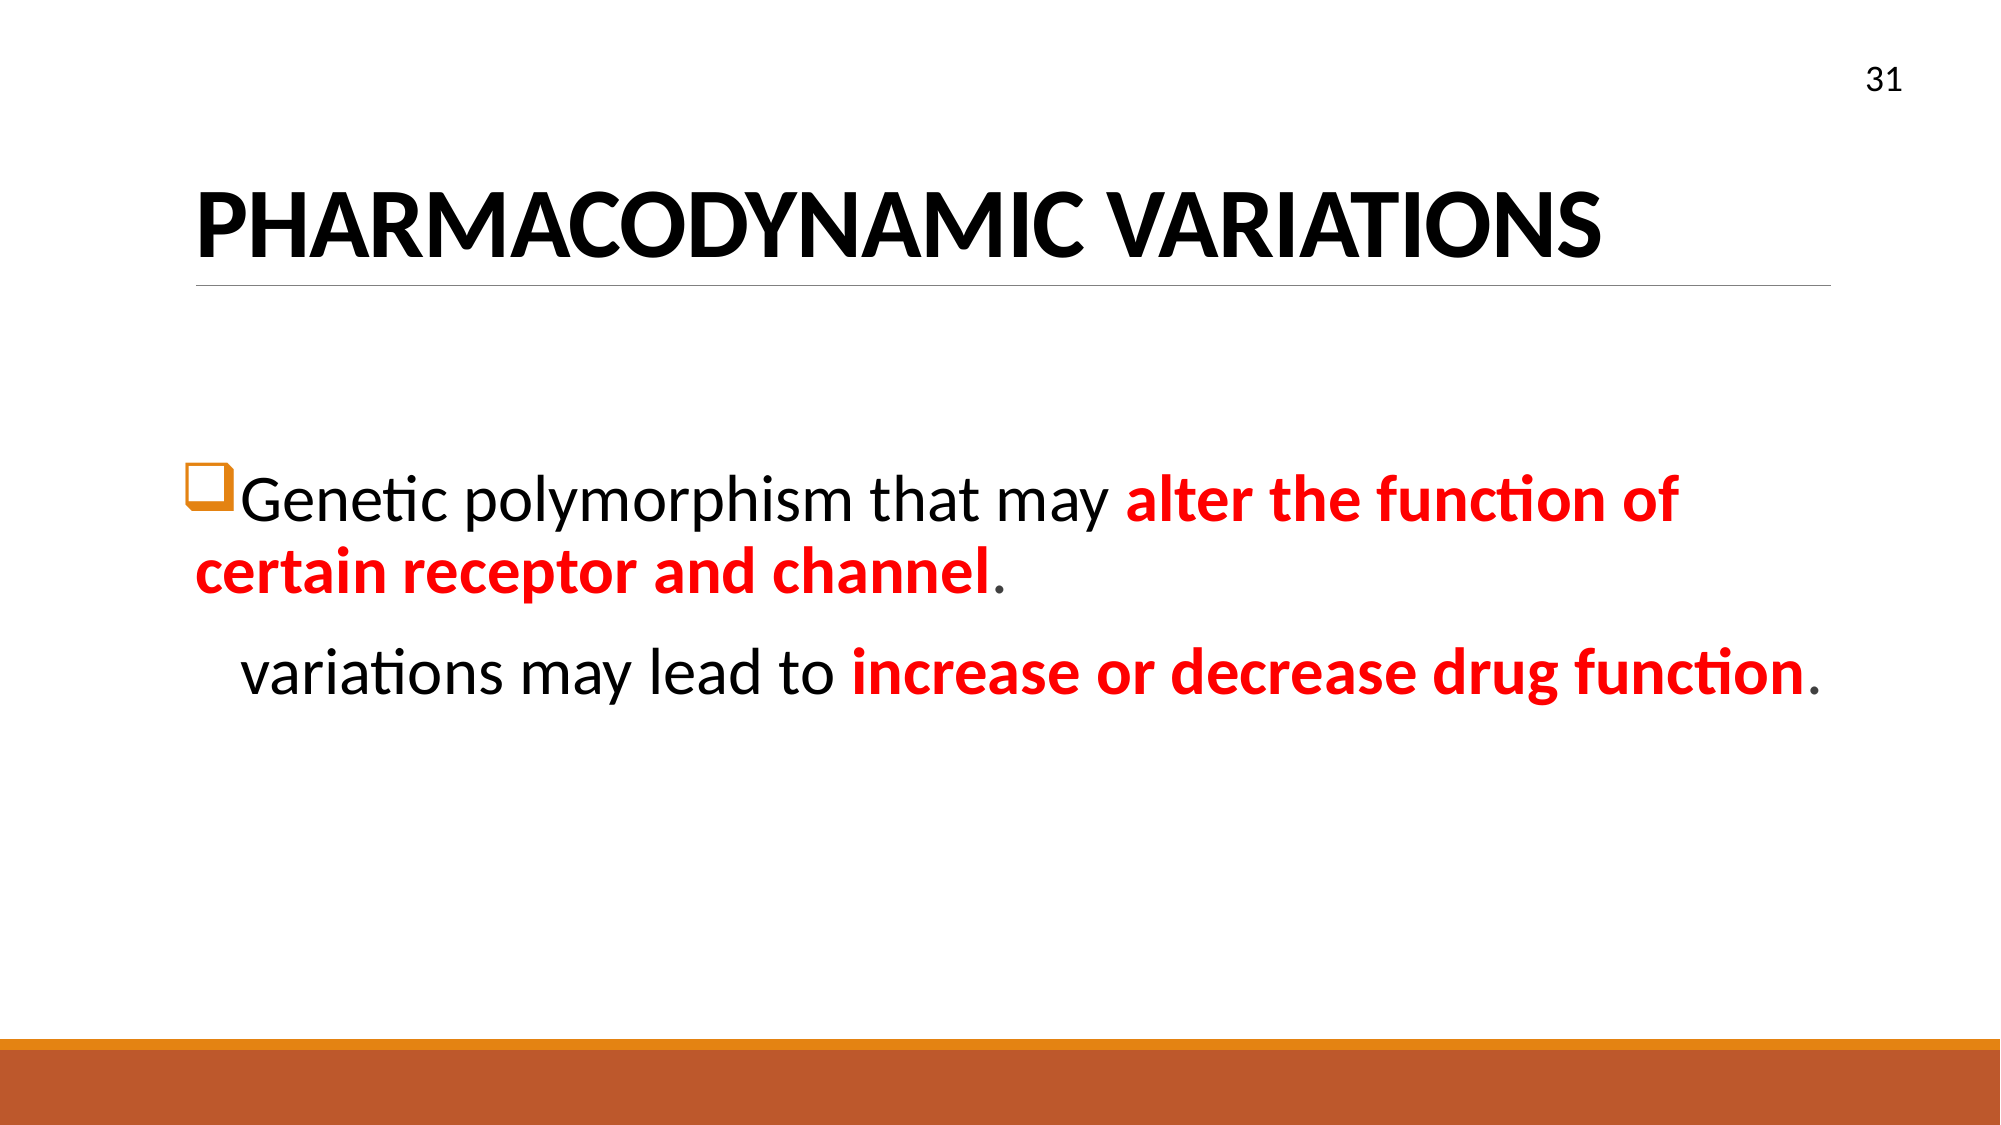

# PHARMACODYNAMIC VARIATIONS
31

Genetic polymorphism that may alter the function of certain receptor and channel.
    variations may lead to increase or decrease drug function.